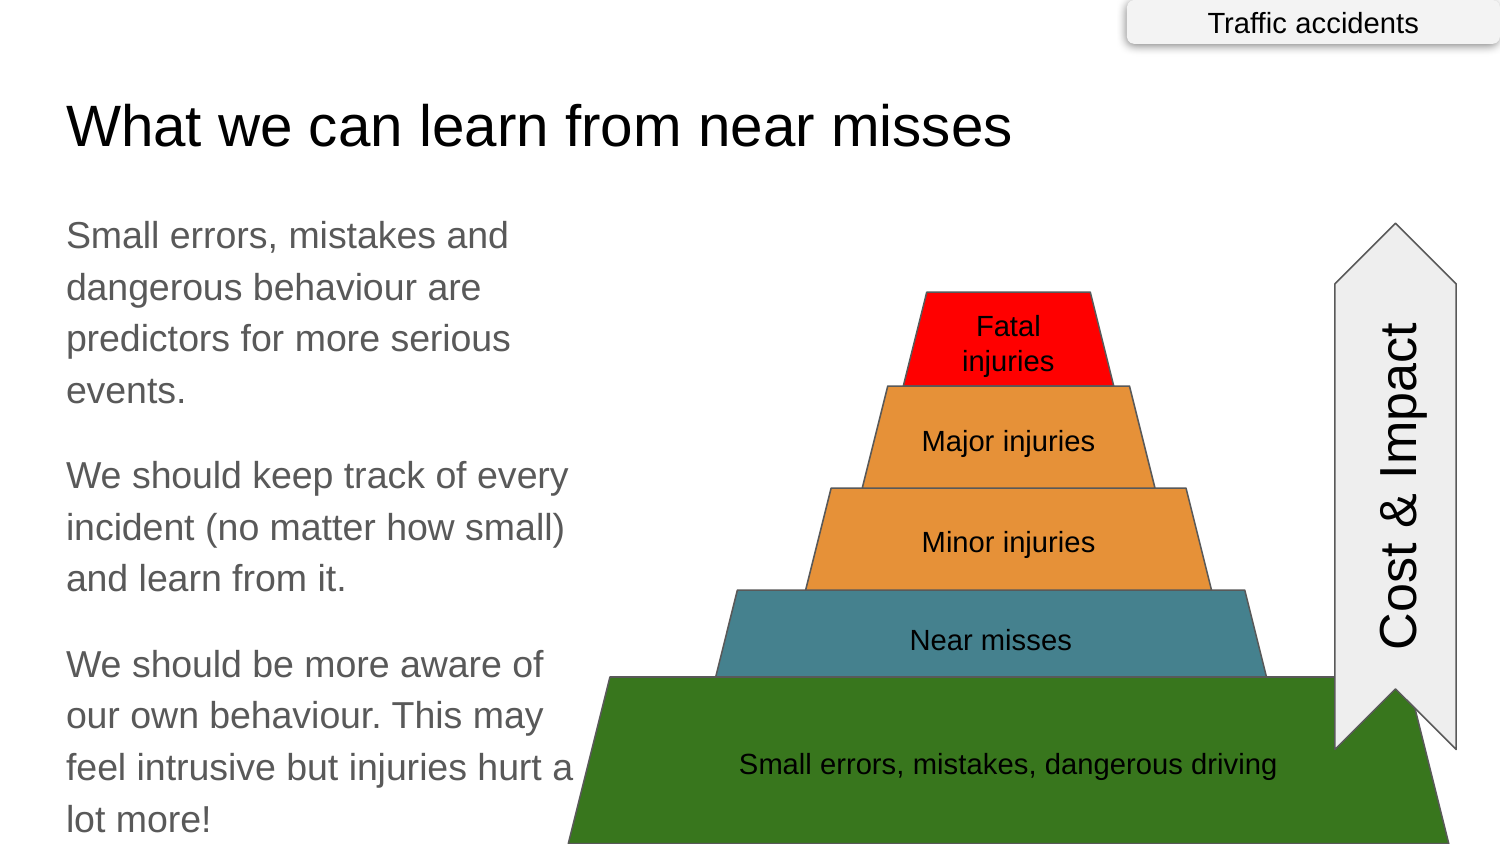

Traffic accidents
# What we can learn from near misses
Small errors, mistakes and dangerous behaviour are predictors for more serious events.
We should keep track of every incident (no matter how small) and learn from it.
We should be more aware of our own behaviour. This may feel intrusive but injuries hurt a lot more!
Fatal injuries
Major injuries
Cost & Impact
Minor injuries
Near misses
Small errors, mistakes, dangerous driving